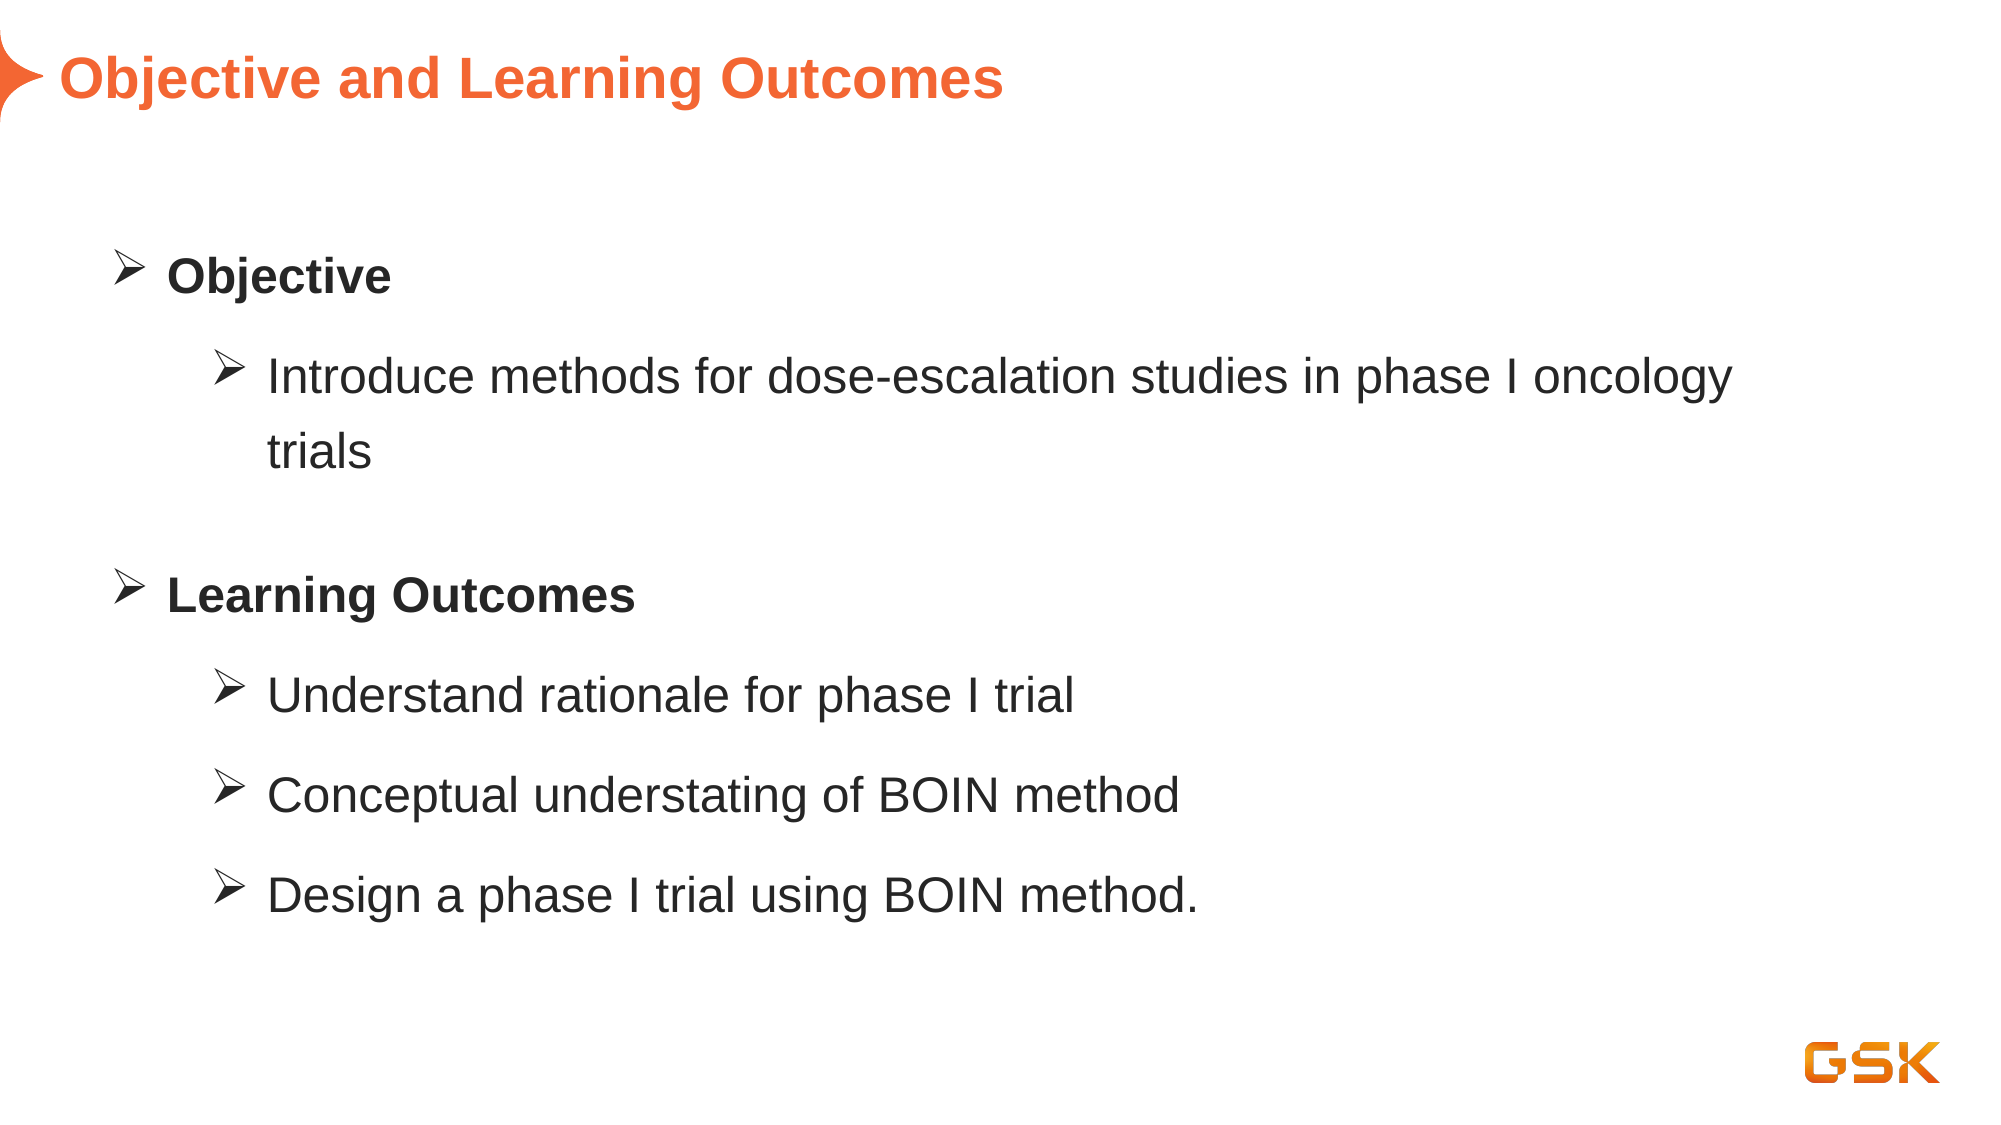

# Objective and Learning Outcomes
Objective
Introduce methods for dose-escalation studies in phase I oncology trials

Learning Outcomes
Understand rationale for phase I trial
Conceptual understating of BOIN method
Design a phase I trial using BOIN method.